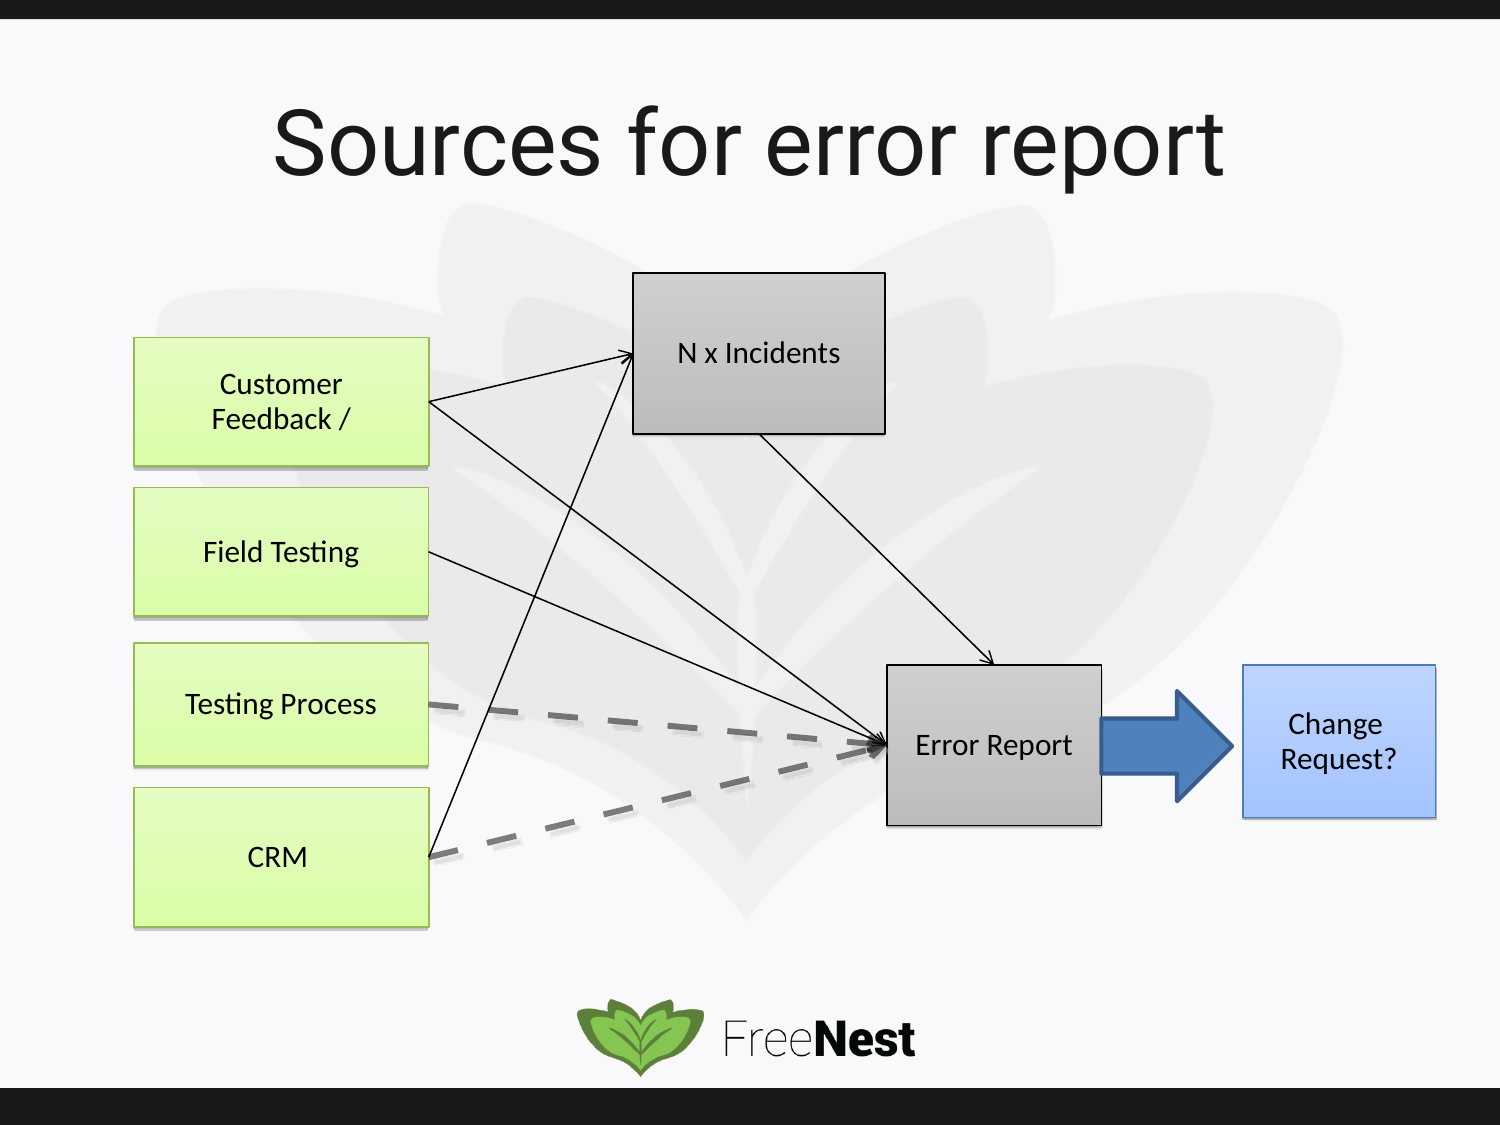

# Sources for error report
N x Incidents
Customer
Feedback /
Field Testing
Testing Process
Change
Request?
Error Report

CRM